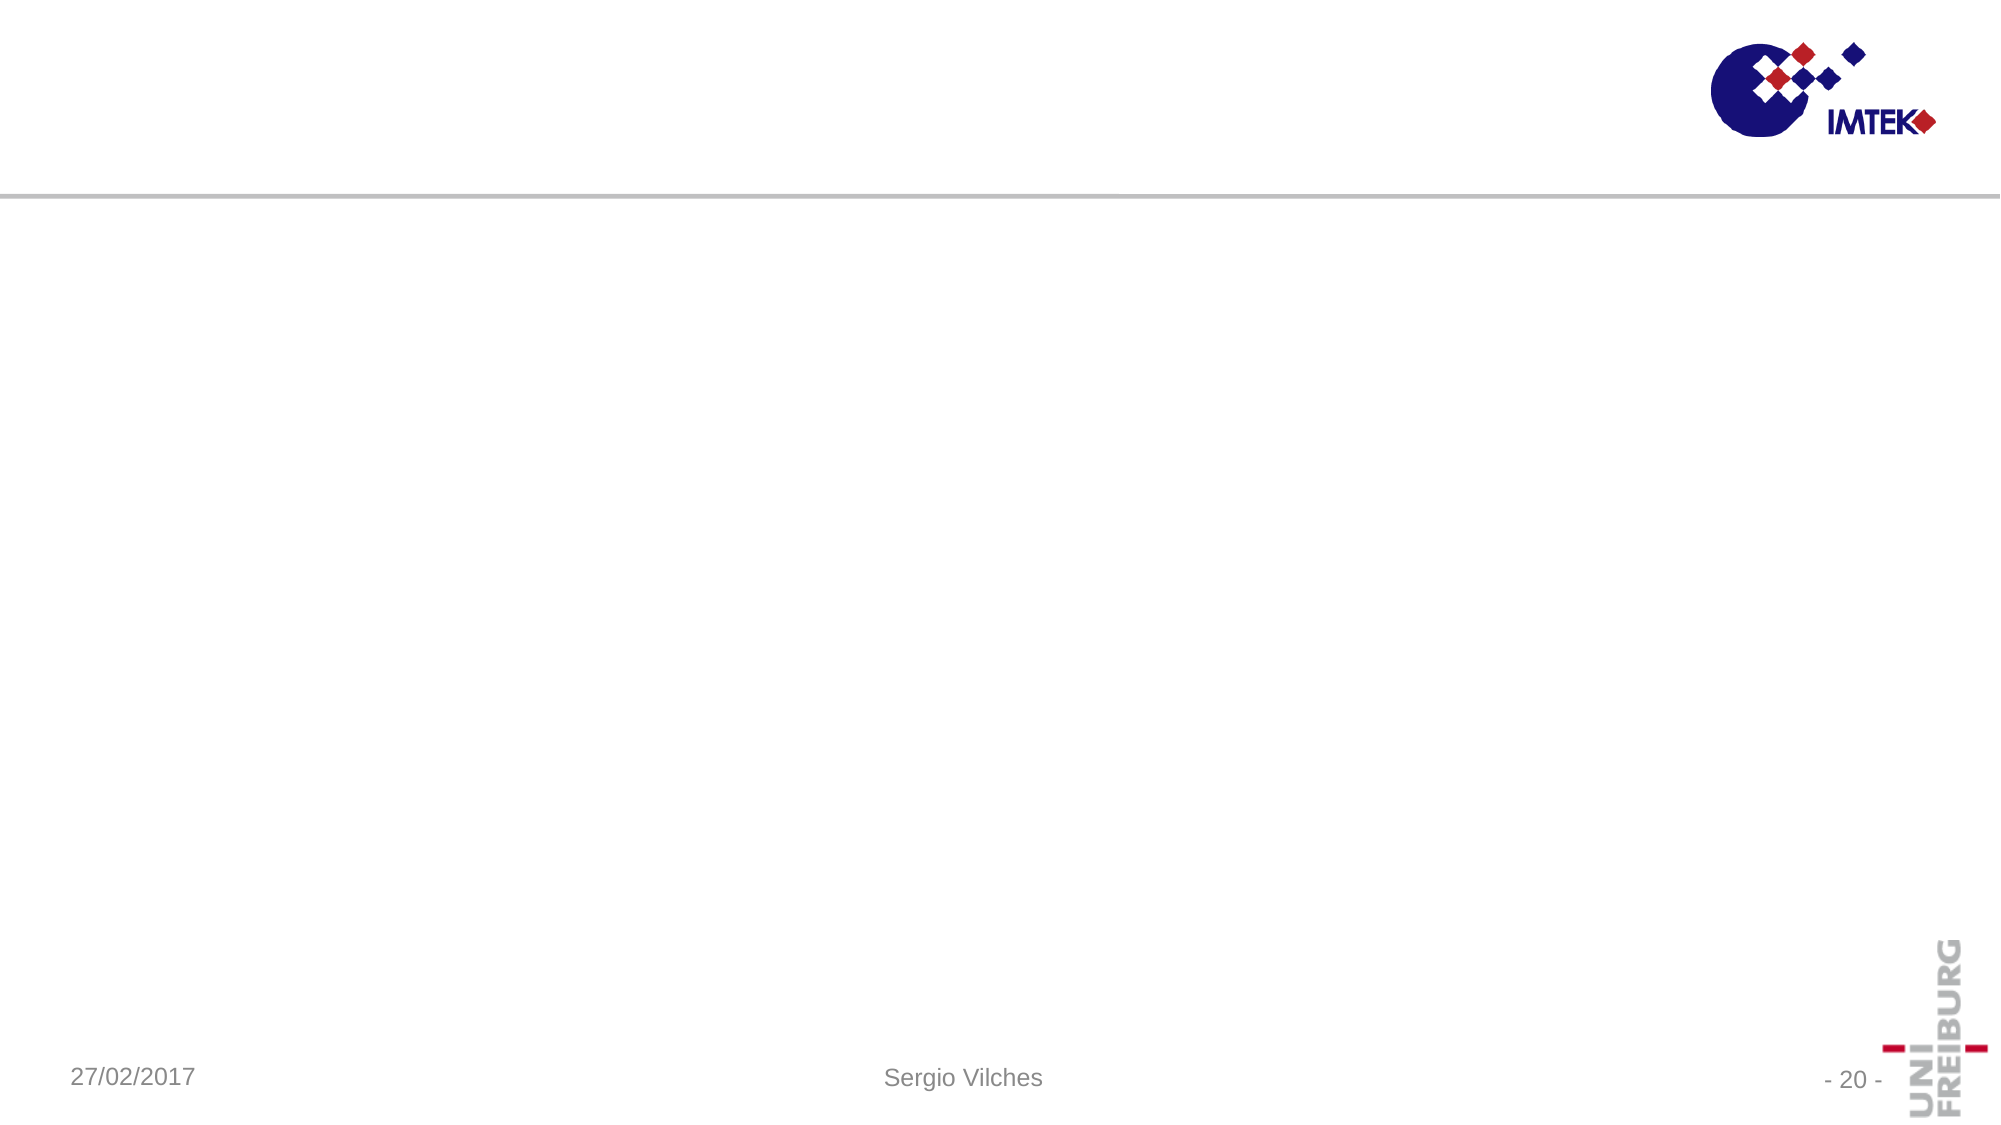

#

27/02/2017
- 20 -
Sergio Vilches